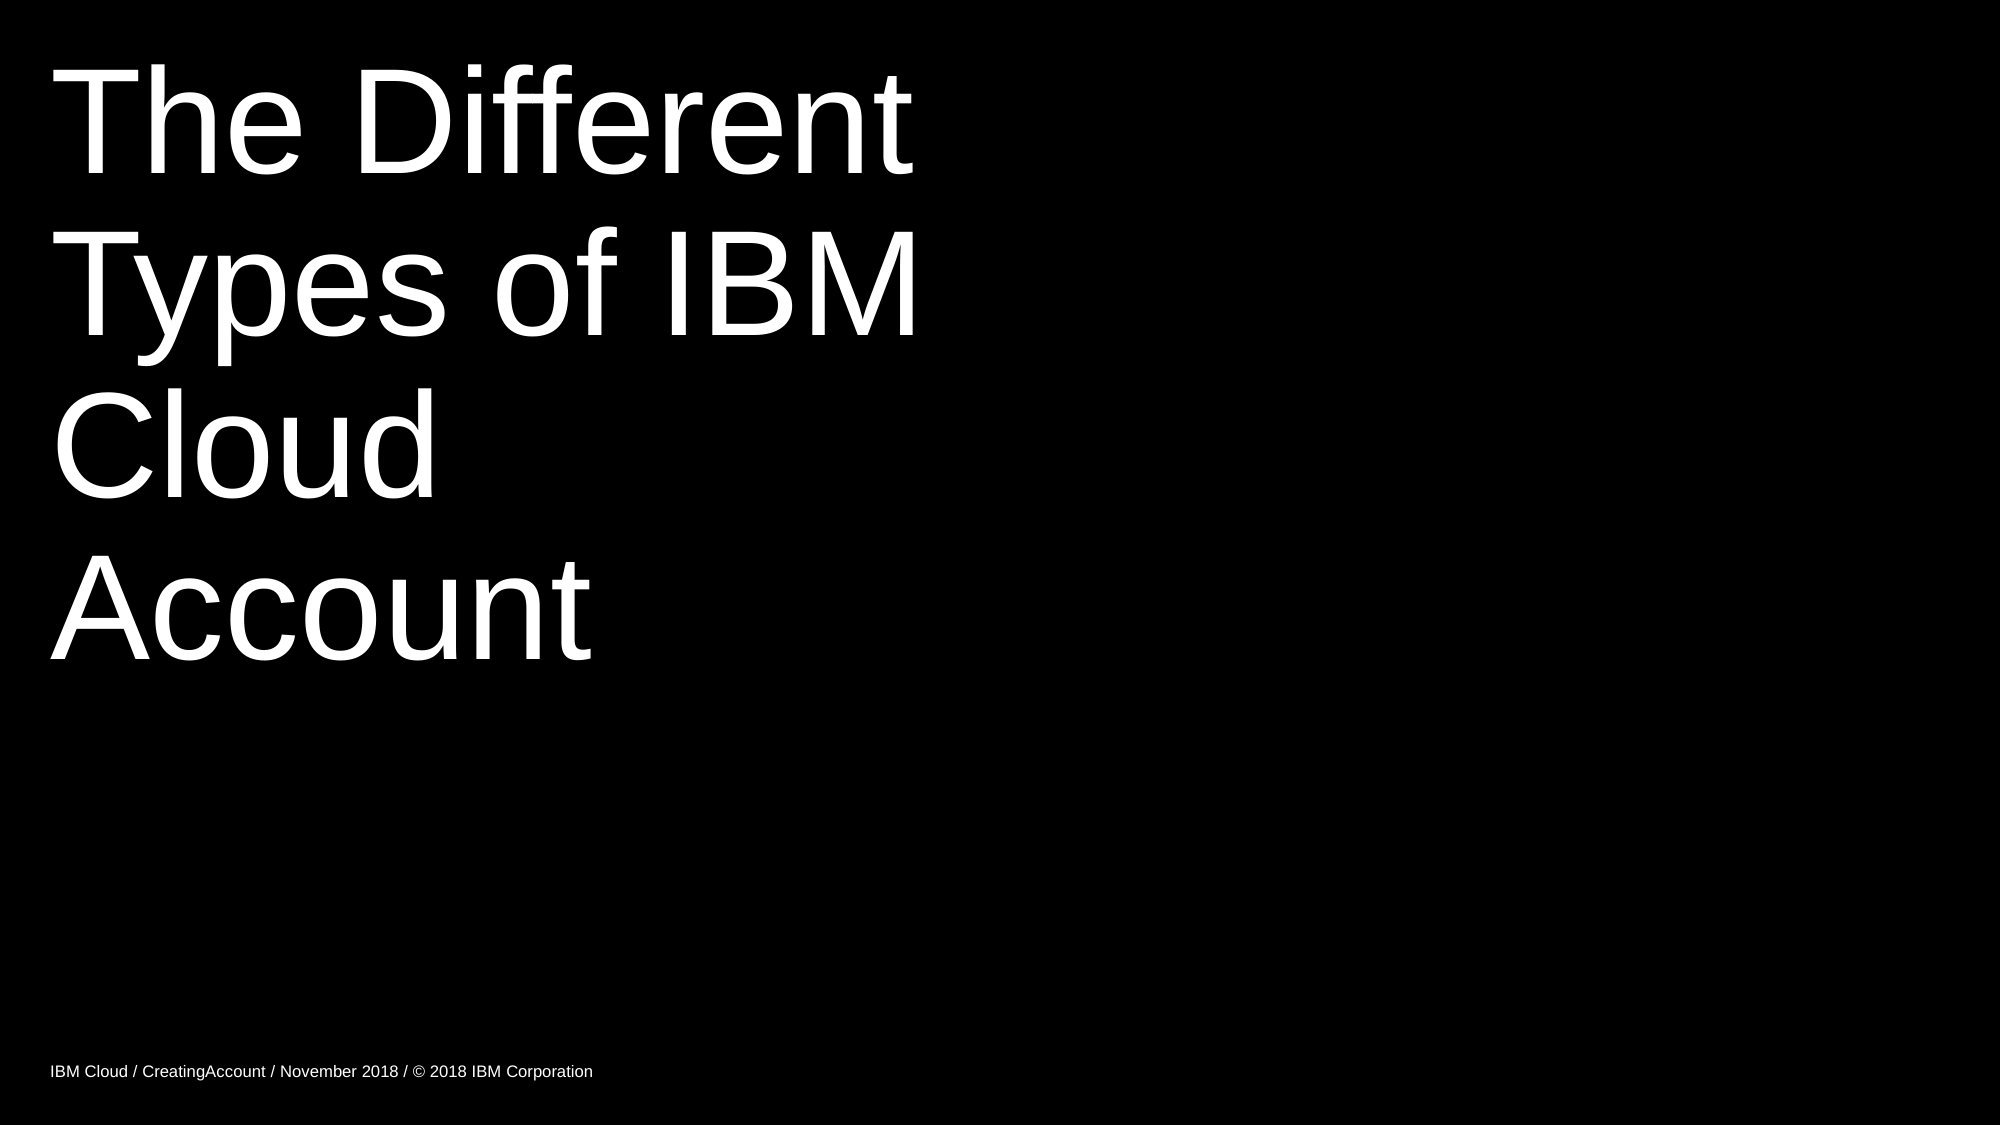

# The Different Types of IBM Cloud Account
IBM Cloud / CreatingAccount / November 2018 / © 2018 IBM Corporation